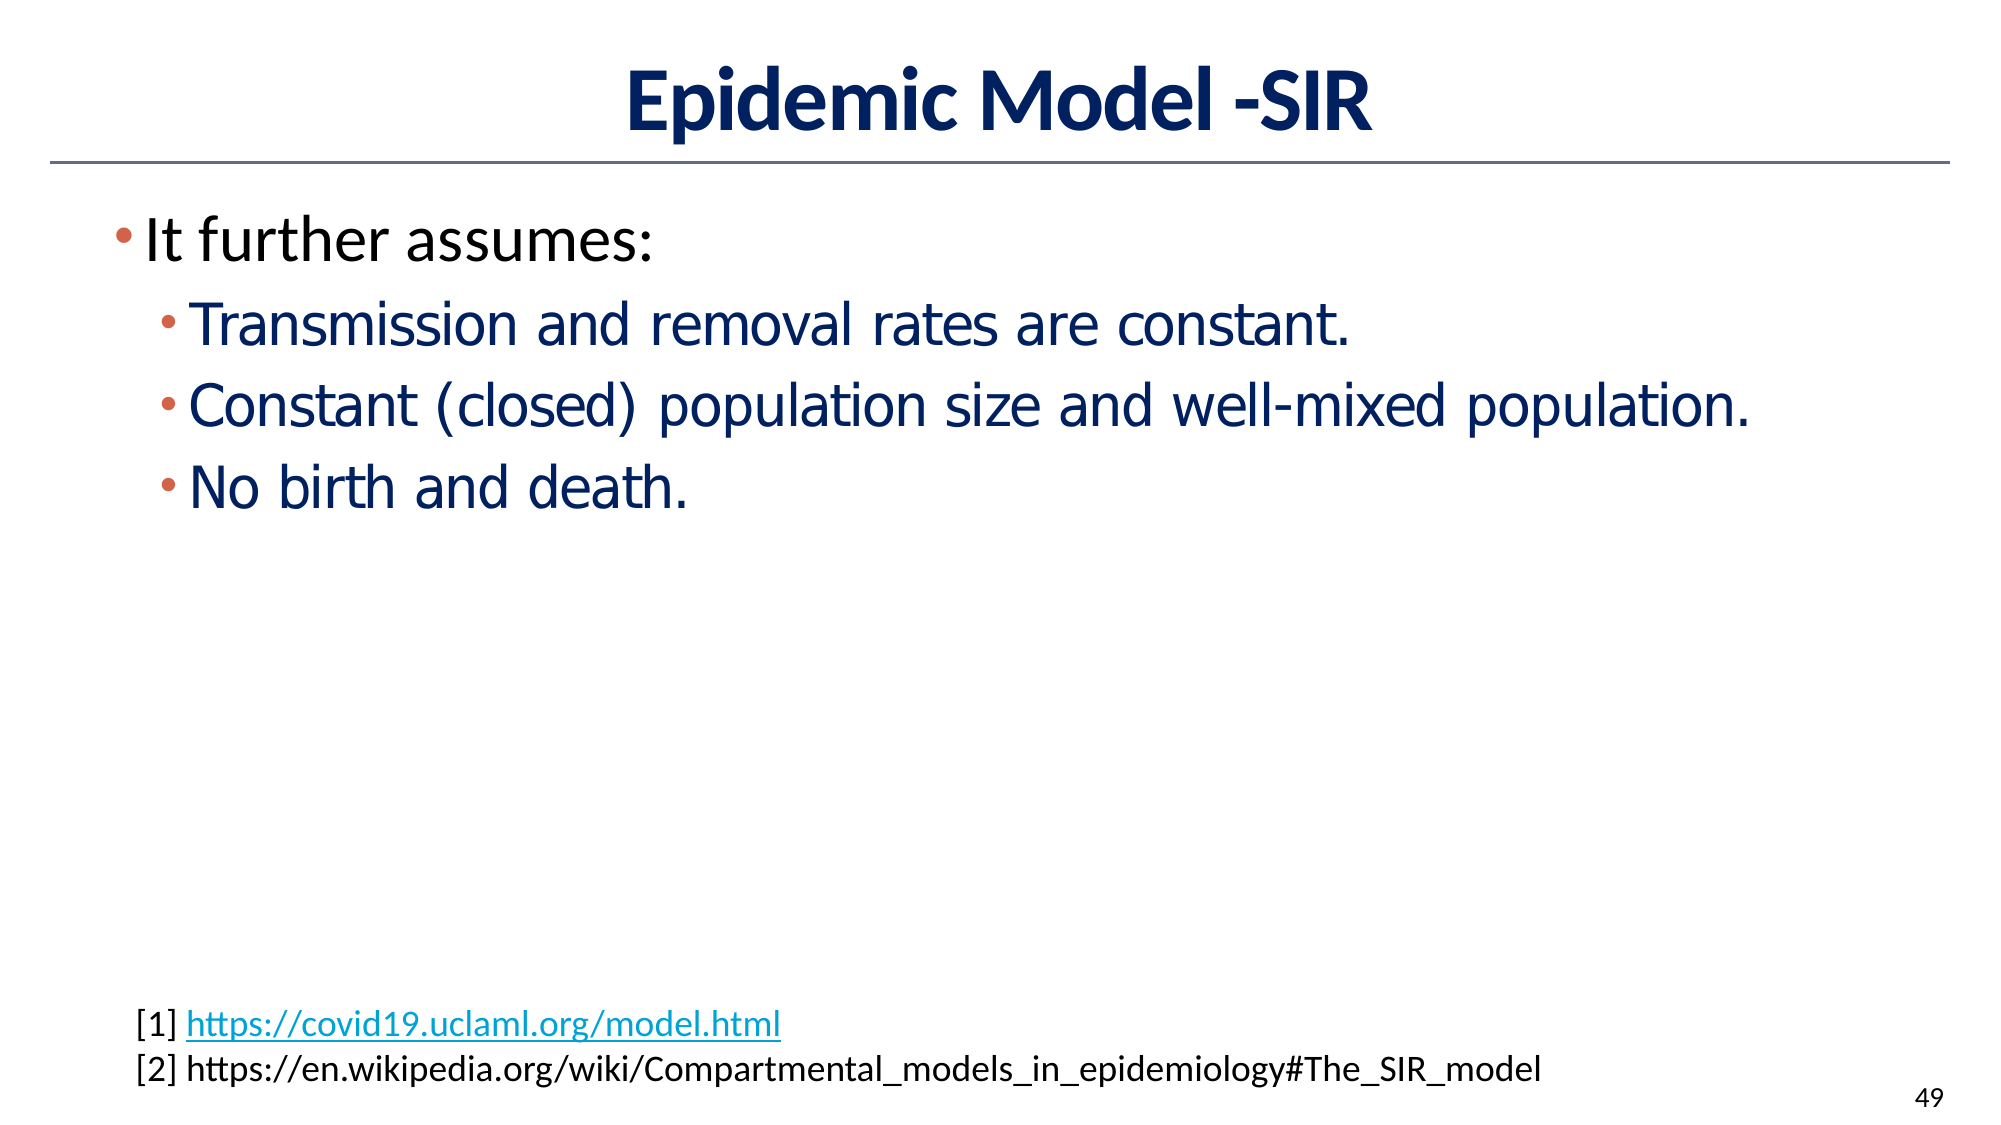

# Epidemic Model -SIR
It further assumes:
Transmission and removal rates are constant.
Constant (closed) population size and well-mixed population.
No birth and death.

[1] https://covid19.uclaml.org/model.html
[2] https://en.wikipedia.org/wiki/Compartmental_models_in_epidemiology#The_SIR_model
49